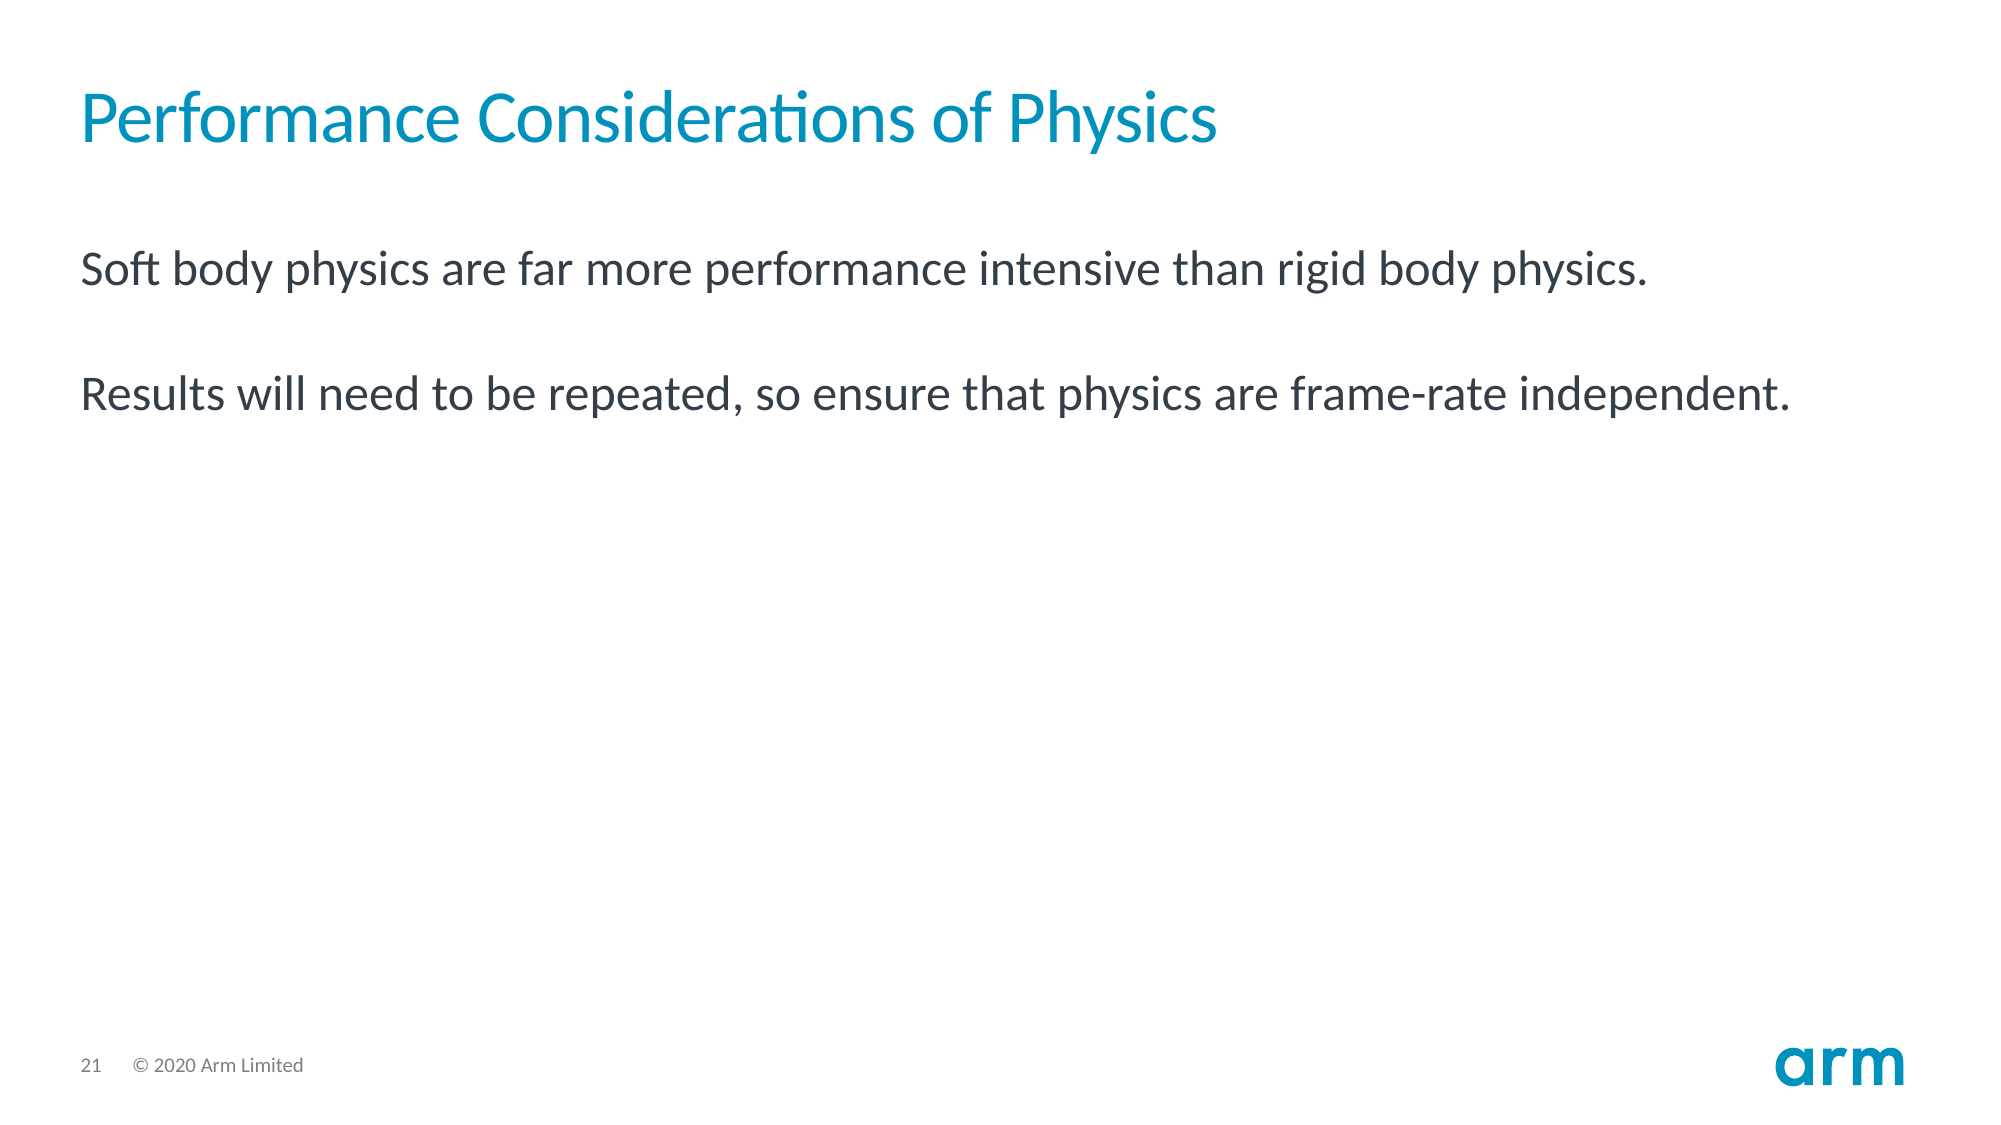

# Performance Considerations of Physics
Soft body physics are far more performance intensive than rigid body physics.

Results will need to be repeated, so ensure that physics are frame-rate independent.